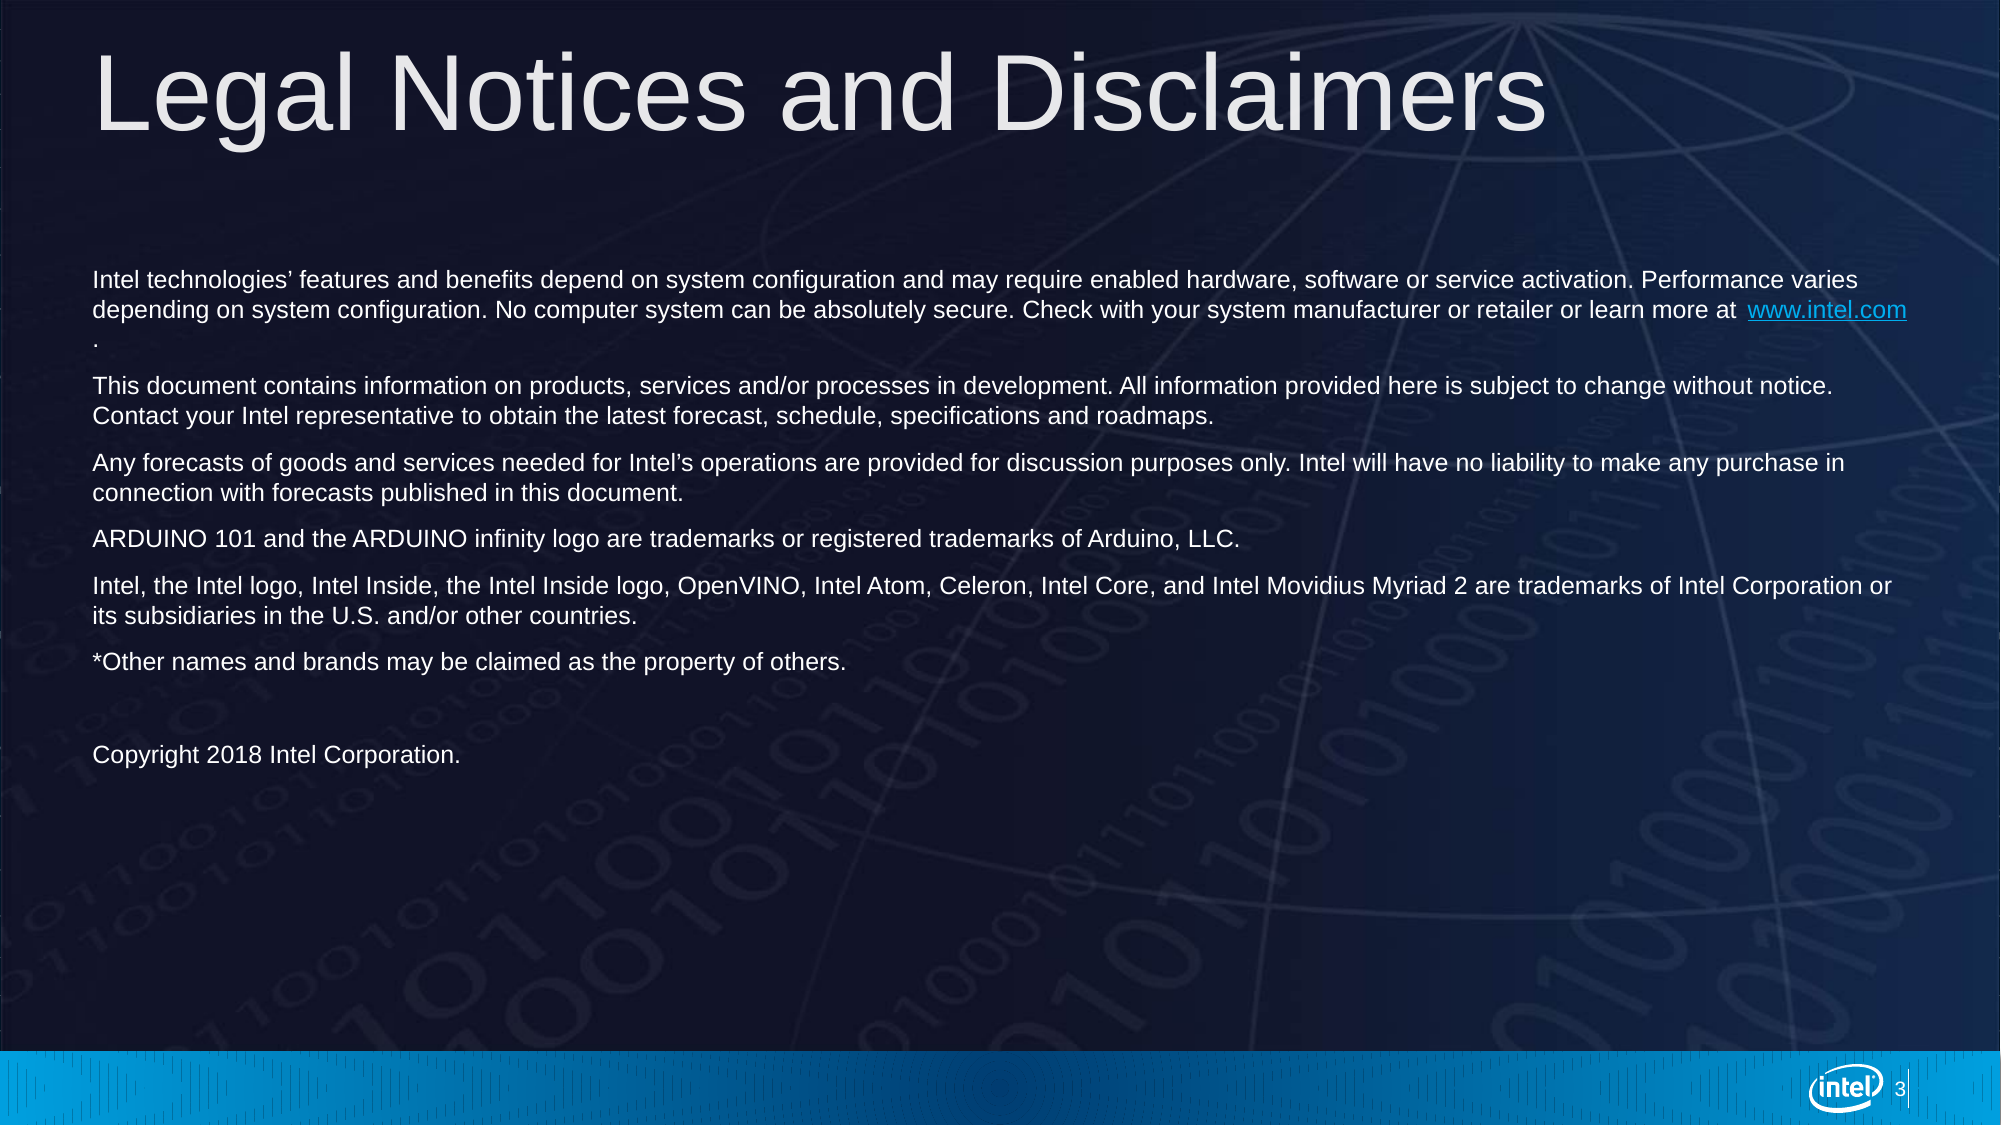

# Legal Notices and Disclaimers
Intel technologies’ features and benefits depend on system configuration and may require enabled hardware, software or service activation. Performance varies depending on system configuration. No computer system can be absolutely secure. Check with your system manufacturer or retailer or learn more at www.intel.com.
This document contains information on products, services and/or processes in development. All information provided here is subject to change without notice. Contact your Intel representative to obtain the latest forecast, schedule, specifications and roadmaps.
Any forecasts of goods and services needed for Intel’s operations are provided for discussion purposes only. Intel will have no liability to make any purchase in connection with forecasts published in this document.
ARDUINO 101 and the ARDUINO infinity logo are trademarks or registered trademarks of Arduino, LLC.
Intel, the Intel logo, Intel Inside, the Intel Inside logo, OpenVINO, Intel Atom, Celeron, Intel Core, and Intel Movidius Myriad 2 are trademarks of Intel Corporation or its subsidiaries in the U.S. and/or other countries.
*Other names and brands may be claimed as the property of others.

Copyright 2018 Intel Corporation.
3